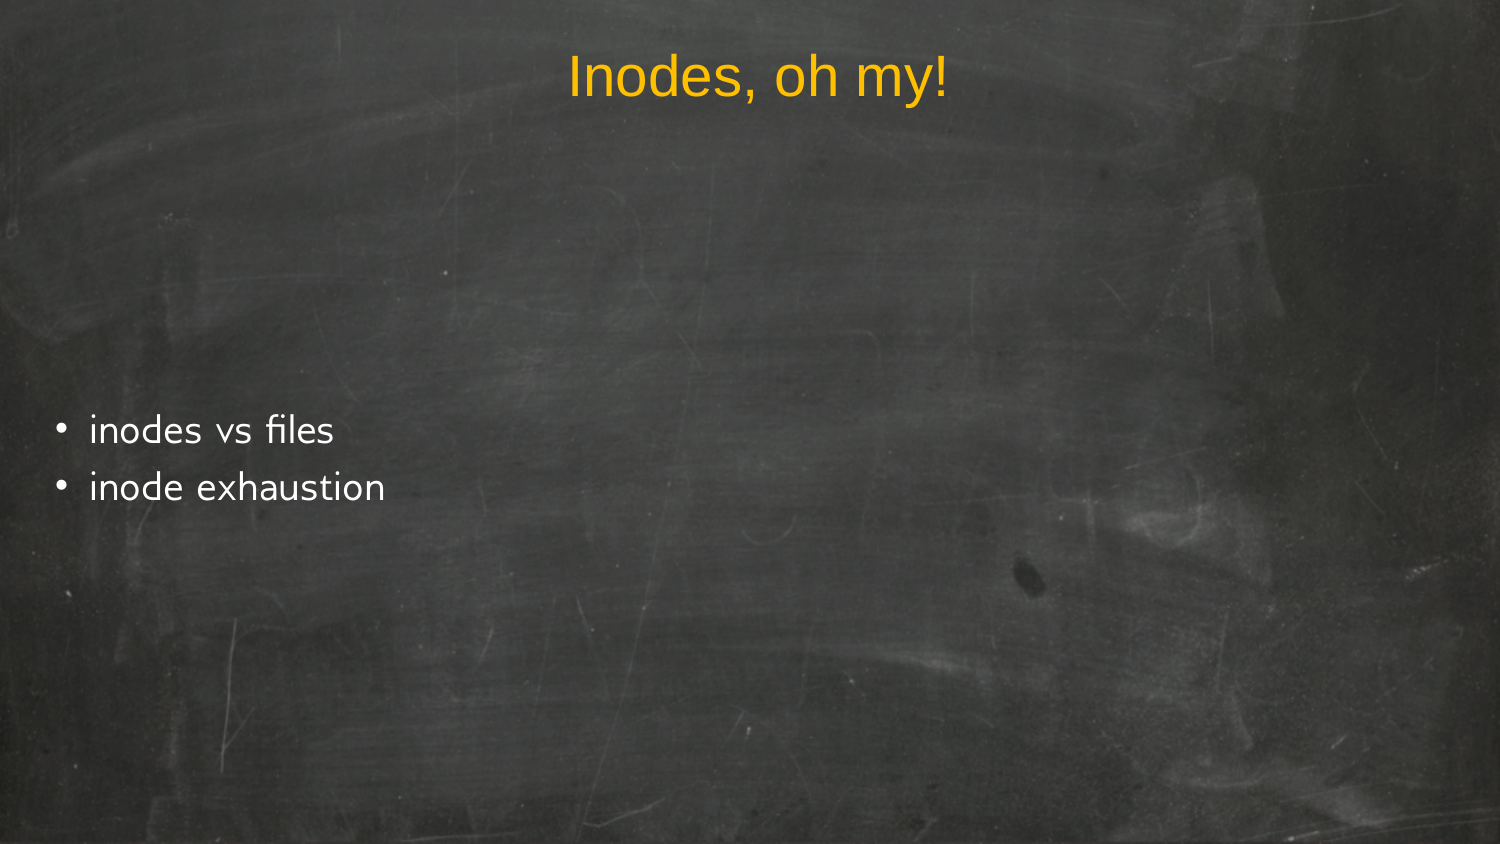

Inodes, oh my!

inodes vs files
inode exhaustion